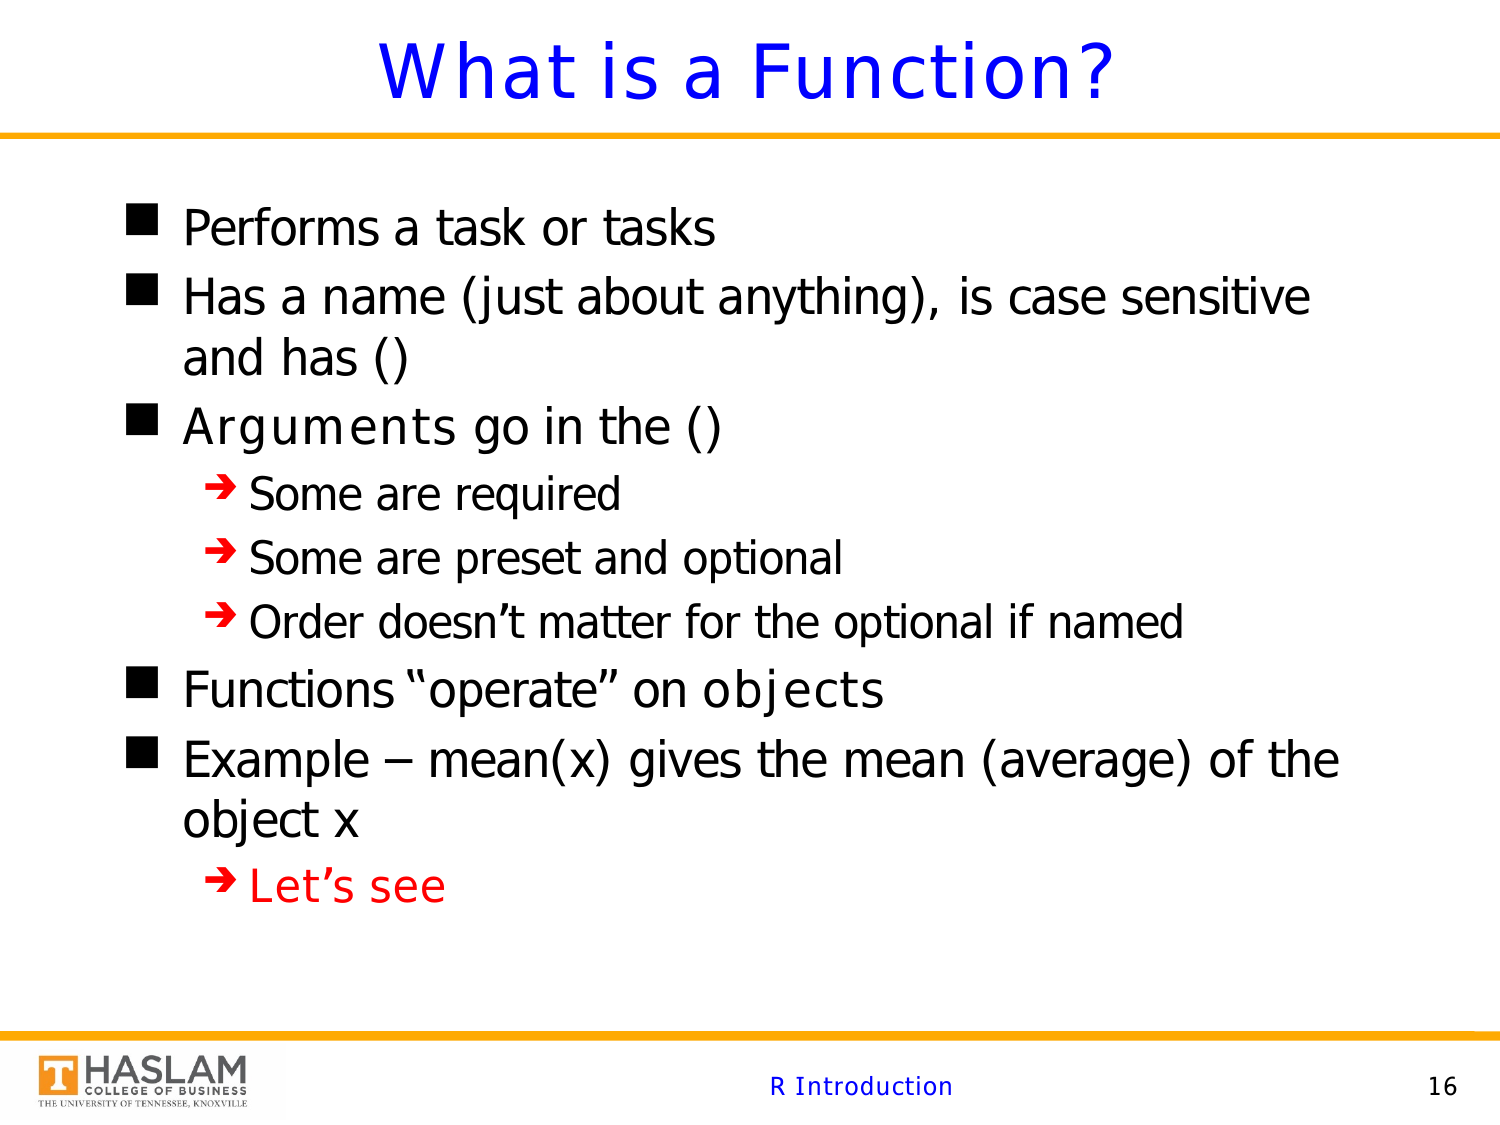

# What is a Function?
Performs a task or tasks
Has a name (just about anything), is case sensitive and has ()
Arguments go in the ()
Some are required
Some are preset and optional
Order doesn’t matter for the optional if named
Functions “operate” on objects
Example – mean(x) gives the mean (average) of the object x
Let’s see
R Introduction
16